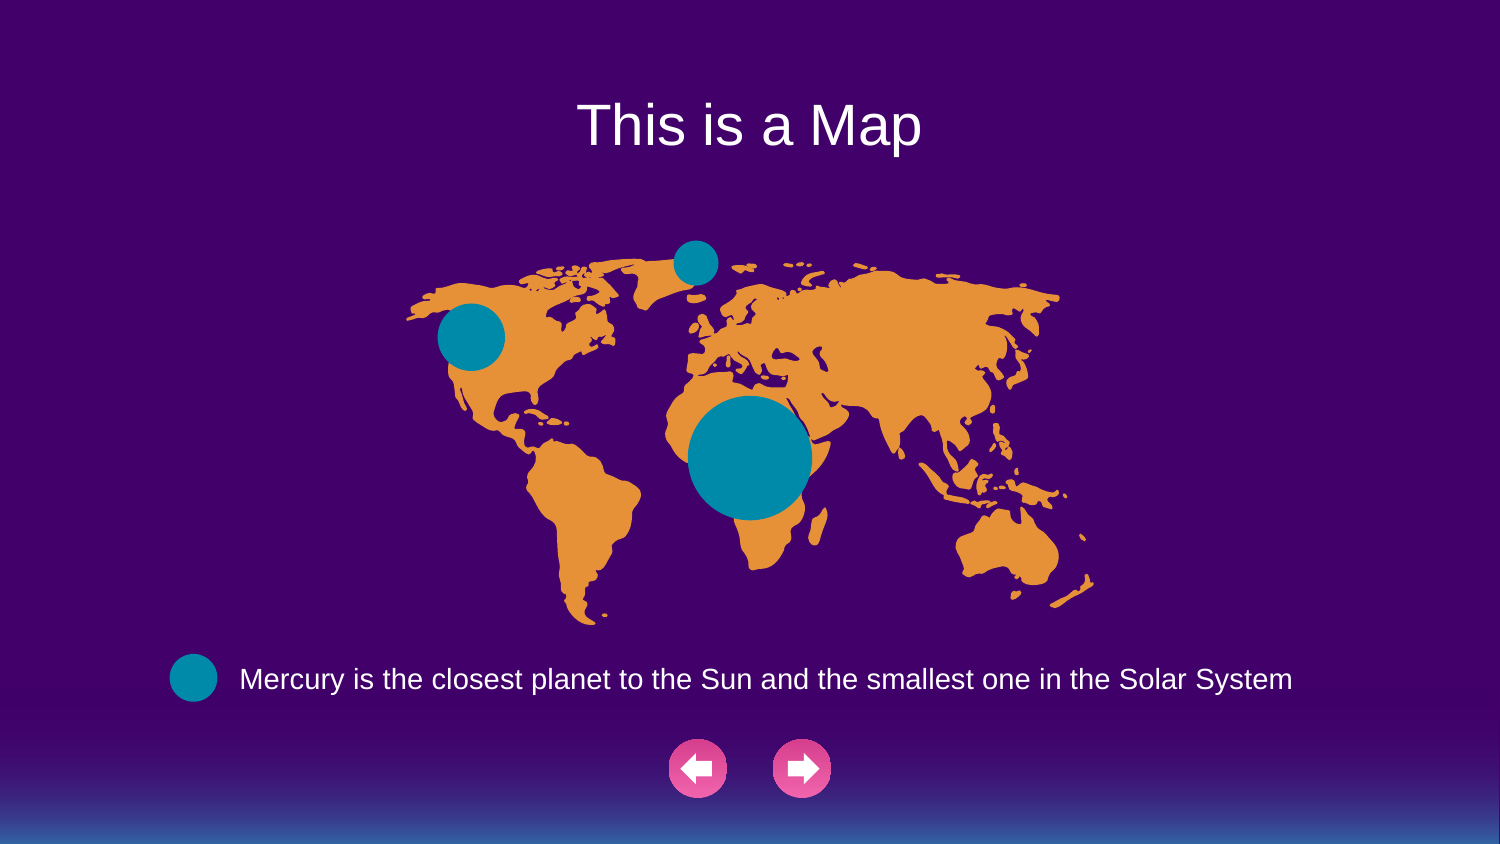

# This is a Map

Mercury is the closest planet to the Sun and the smallest one in the Solar System